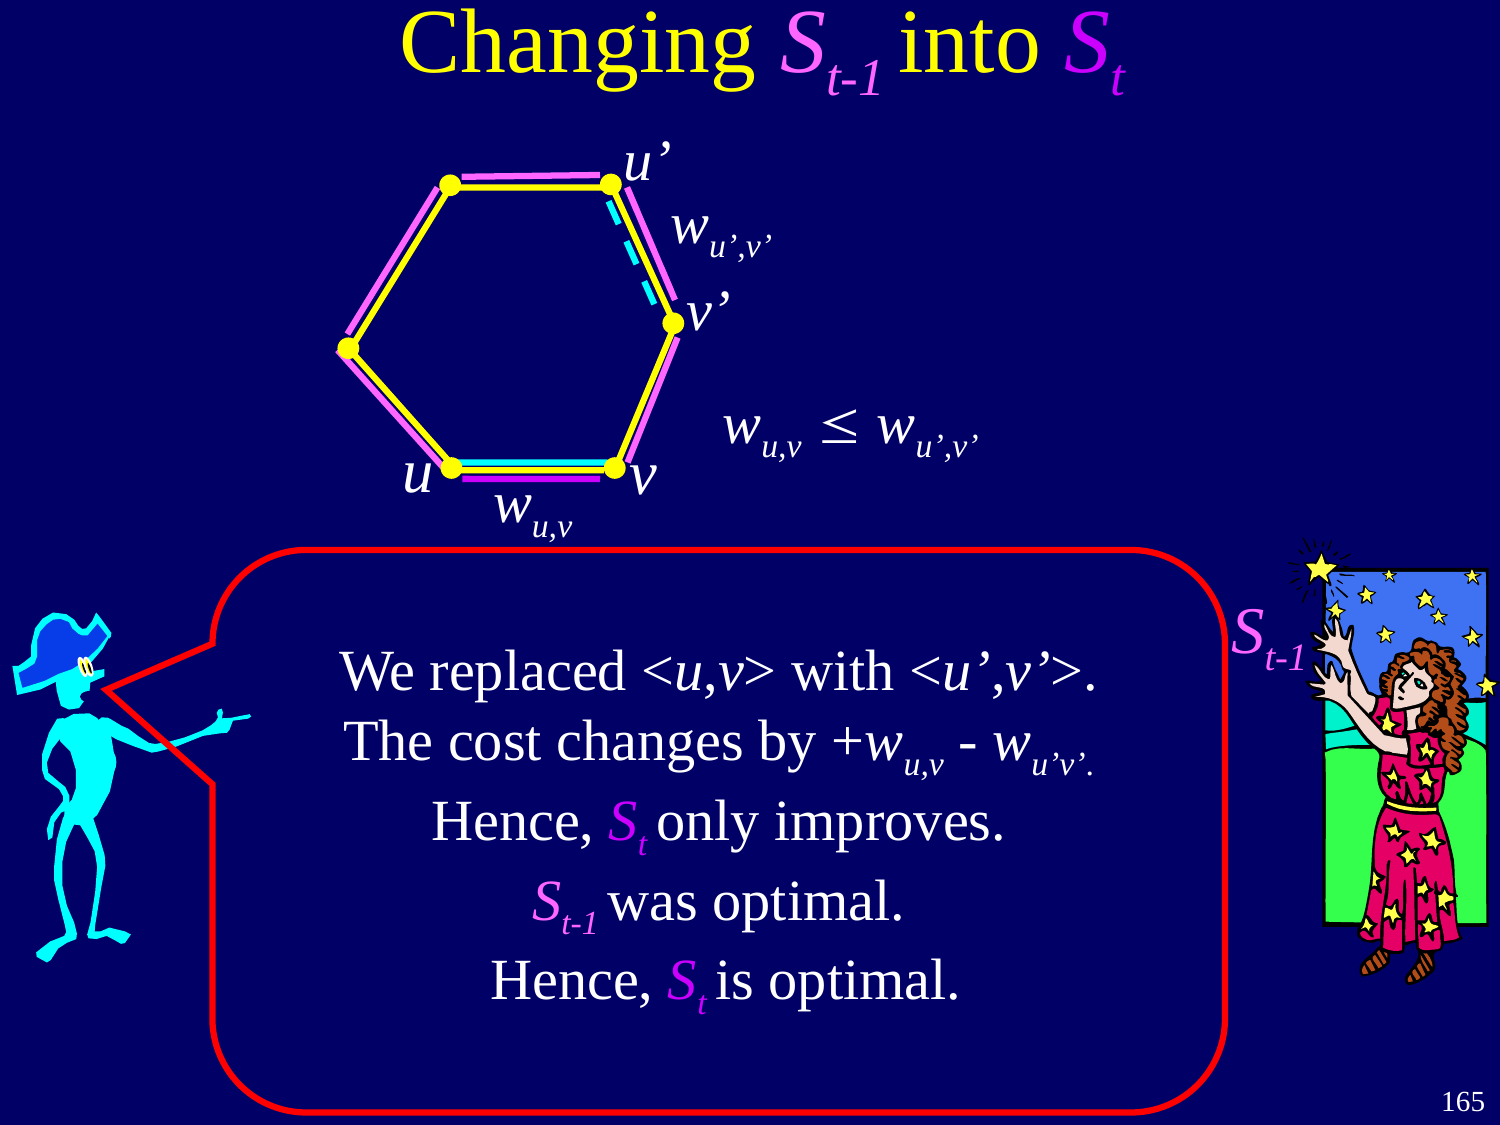

# Changing St-1 into St
u’

wu’,v’
wu,v

v’

wu,v ≤ wu’,v’
u
v

St-1

We replaced <u,v> with <u’,v’>.
The cost changes by +wu,v - wu’v’.
Hence, St only improves.
St-1 was optimal.
 Hence, St is optimal.